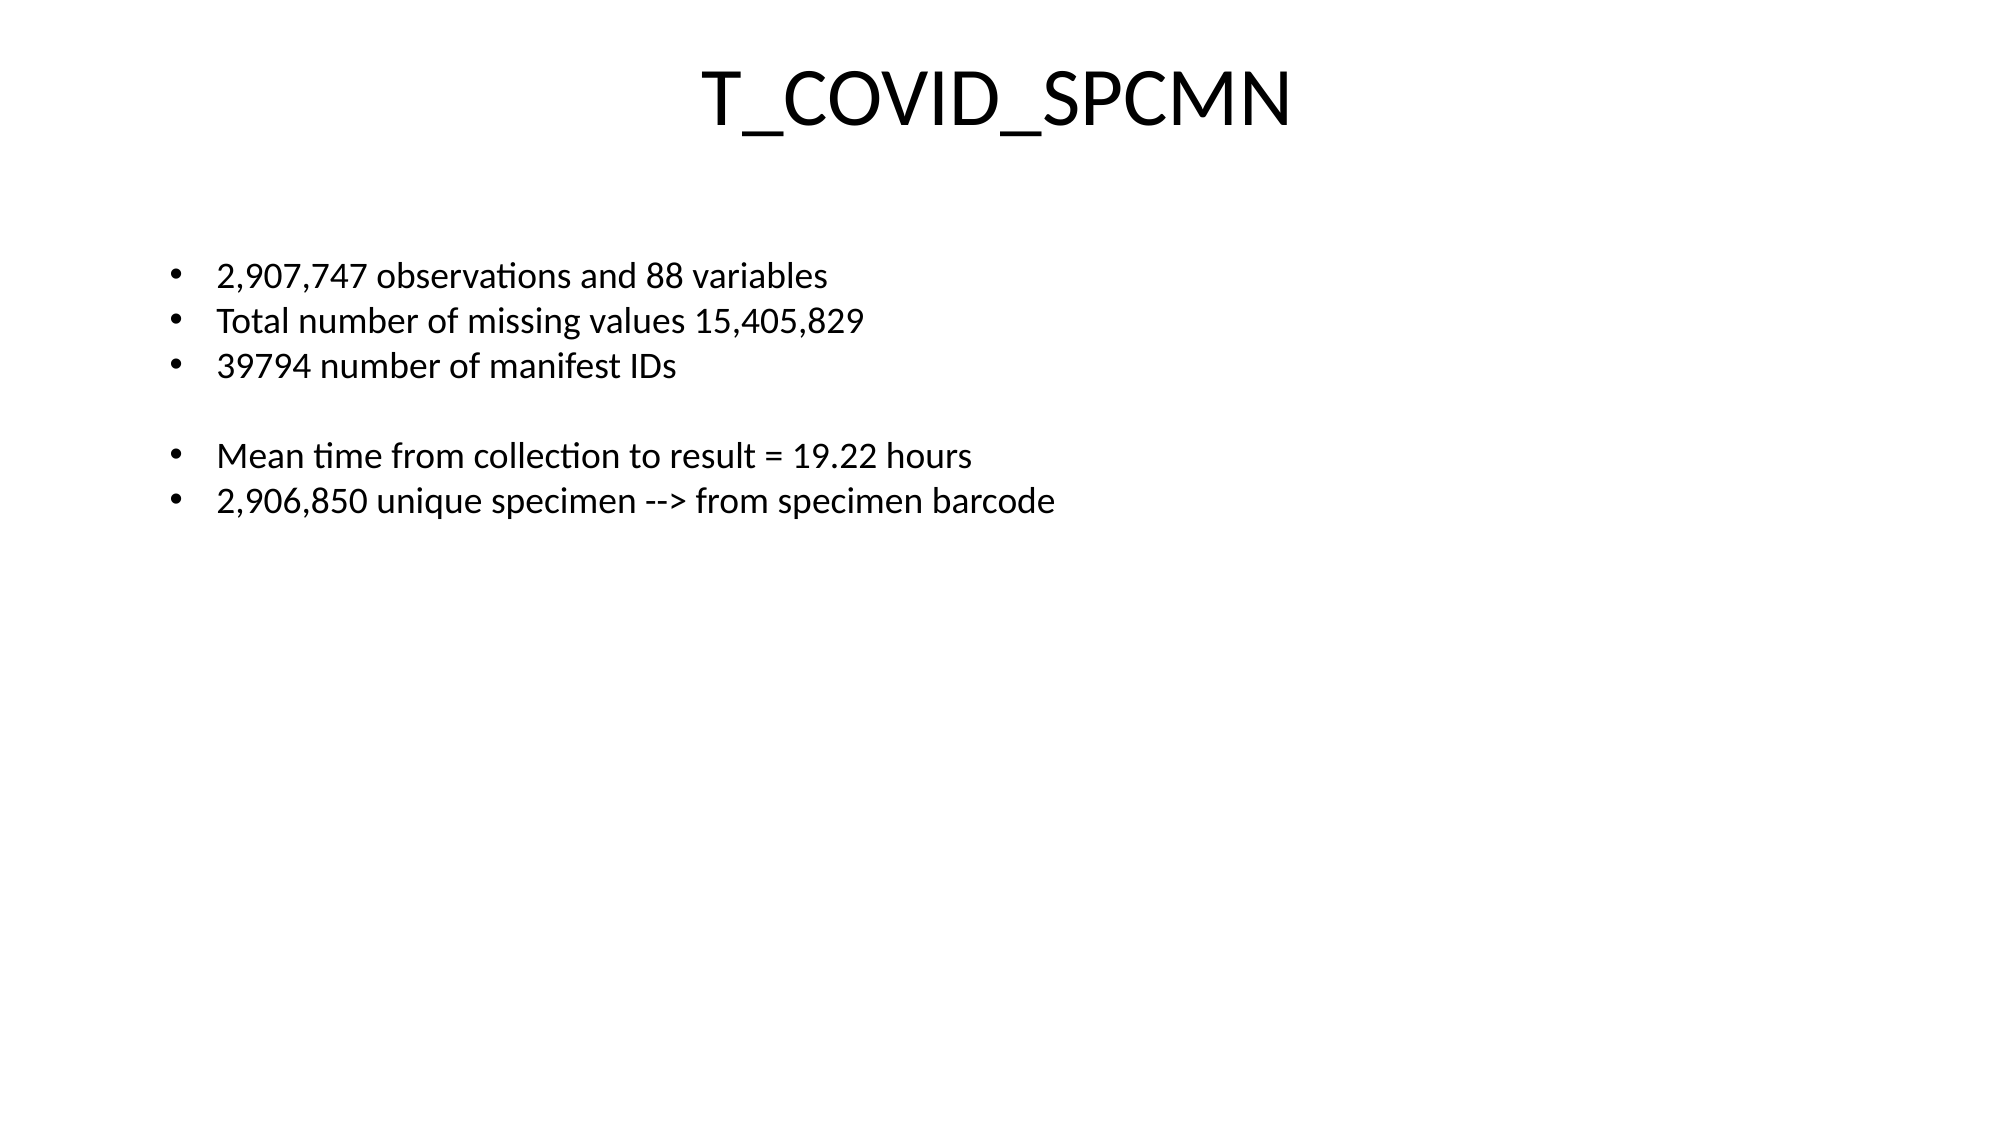

T_COVID_SPCMN
2,907,747 observations and 88 variables
Total number of missing values 15,405,829
39794 number of manifest IDs

Mean time from collection to result = 19.22 hours
2,906,850 unique specimen --> from specimen barcode